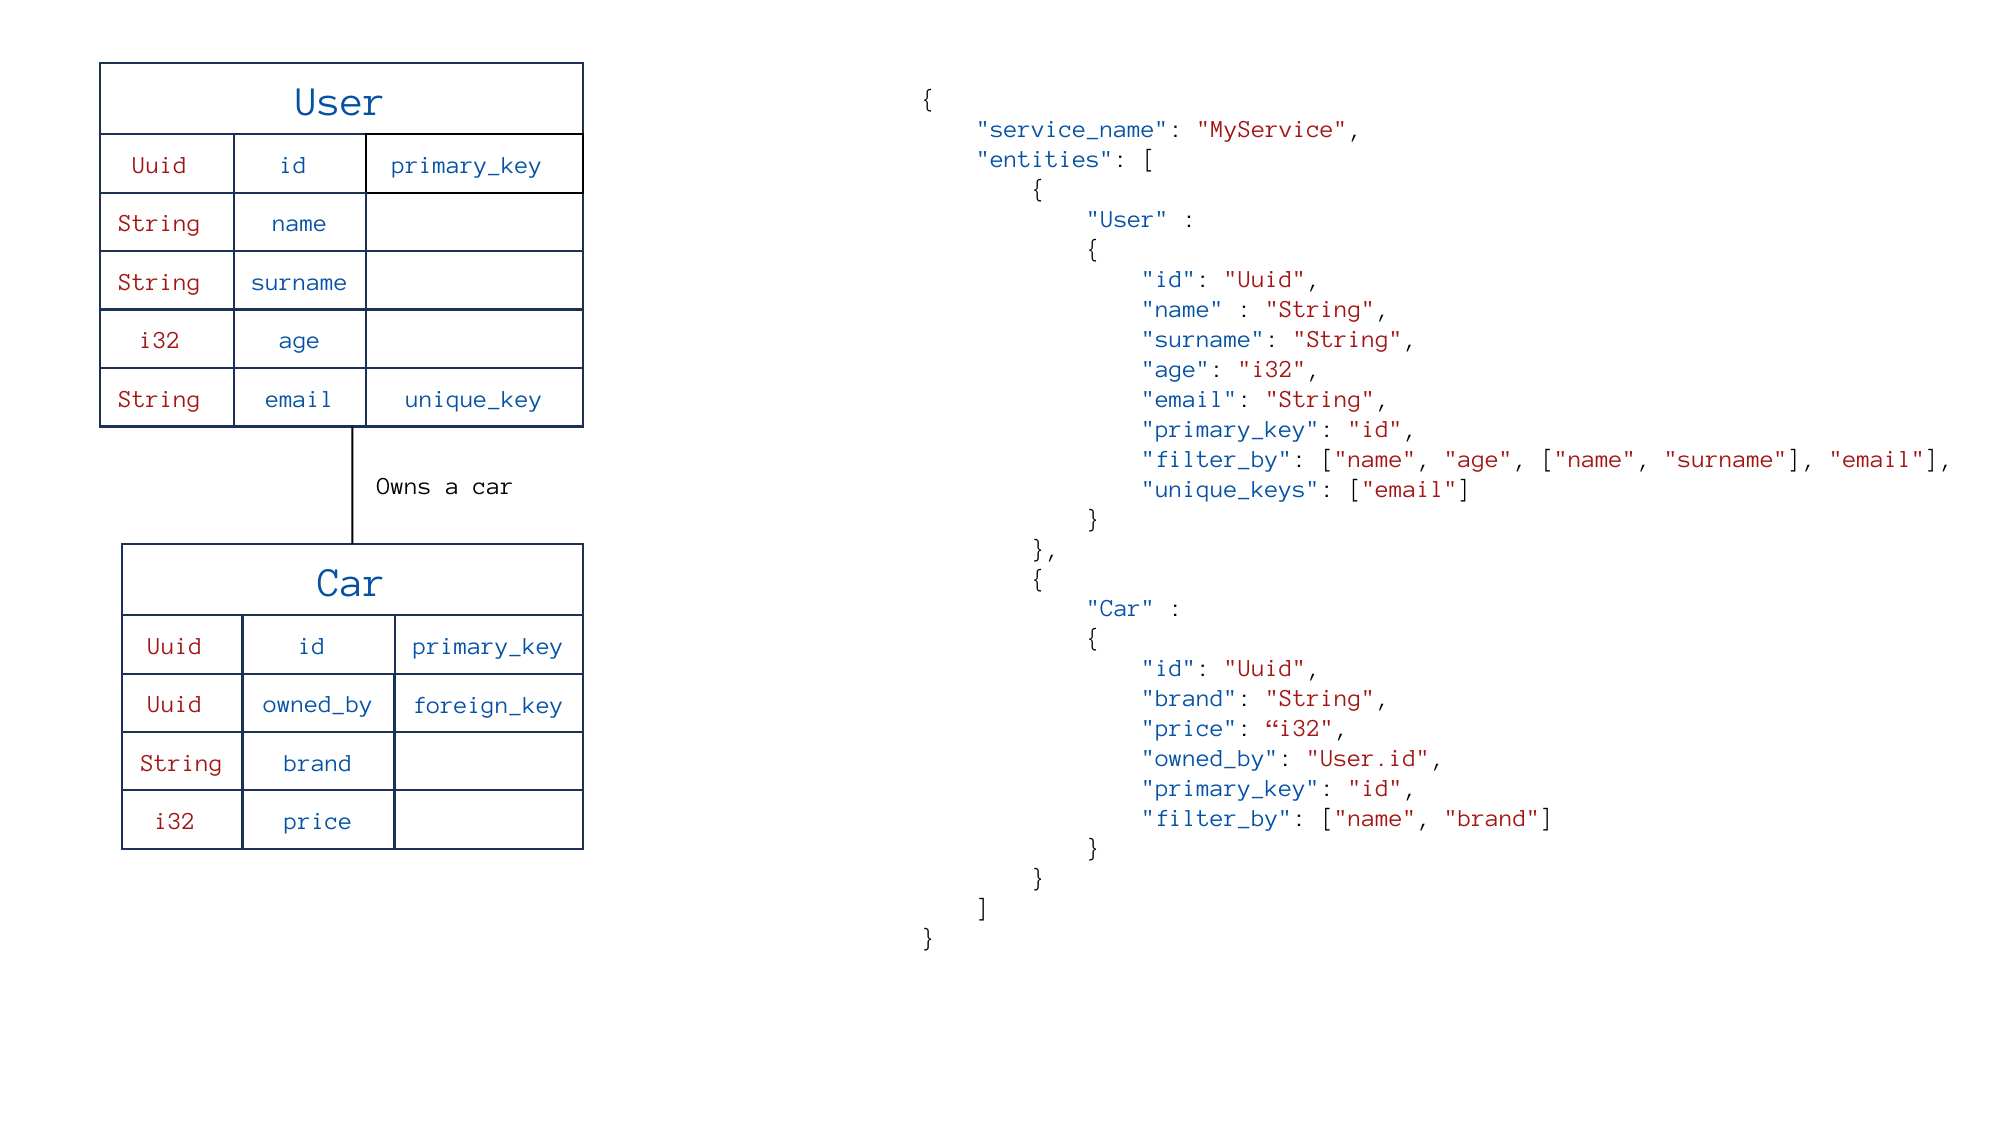

User
    {
        "service_name": "MyService",
        "entities": [
            {
                "User" :
                {
                    "id": "Uuid",
                    "name" : "String",
                    "surname": "String",
                    "age": "i32",
                    "email": "String",
                    "primary_key": "id",
                    "filter_by": ["name", "age", ["name", "surname"], "email"],
                    "unique_keys": ["email"]
                }
            },
            {
                "Car" :
                {
                    "id": "Uuid",
                    "brand": "String",
                    "price": “i32",
                    "owned_by": "User.id",
                    "primary_key": "id",
                    "filter_by": ["name", "brand"]
                }
            }
        ]
    }
Uuid
id
primary_key
String
name

String
surname

i32
age

String
email
unique_key
Owns a car
Car
Uuid
id
primary_key
Uuid
owned_by
foreign_key
String
brand

i32
price